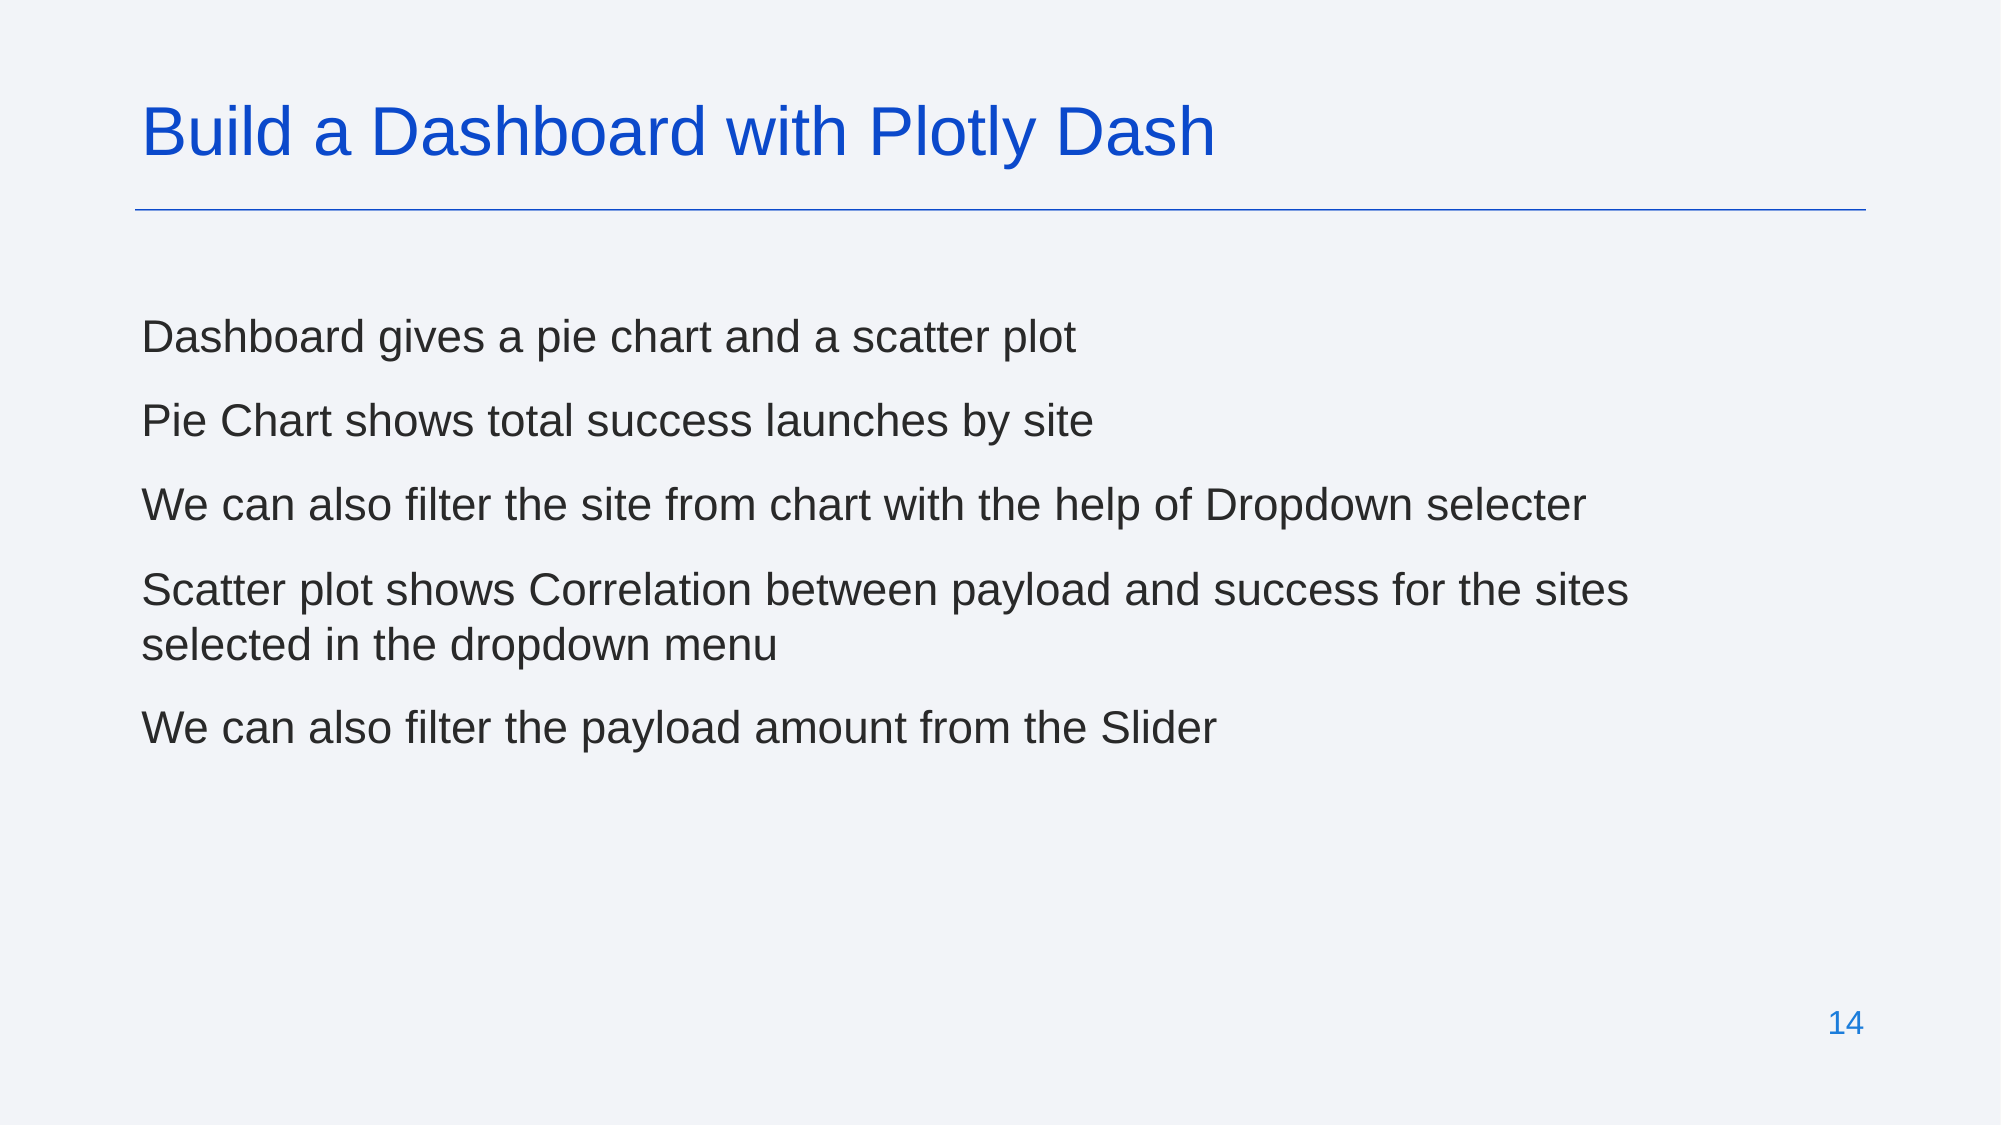

Build a Dashboard with Plotly Dash
Dashboard gives a pie chart and a scatter plot
Pie Chart shows total success launches by site
We can also filter the site from chart with the help of Dropdown selecter
Scatter plot shows Correlation between payload and success for the sites selected in the dropdown menu
We can also filter the payload amount from the Slider
14